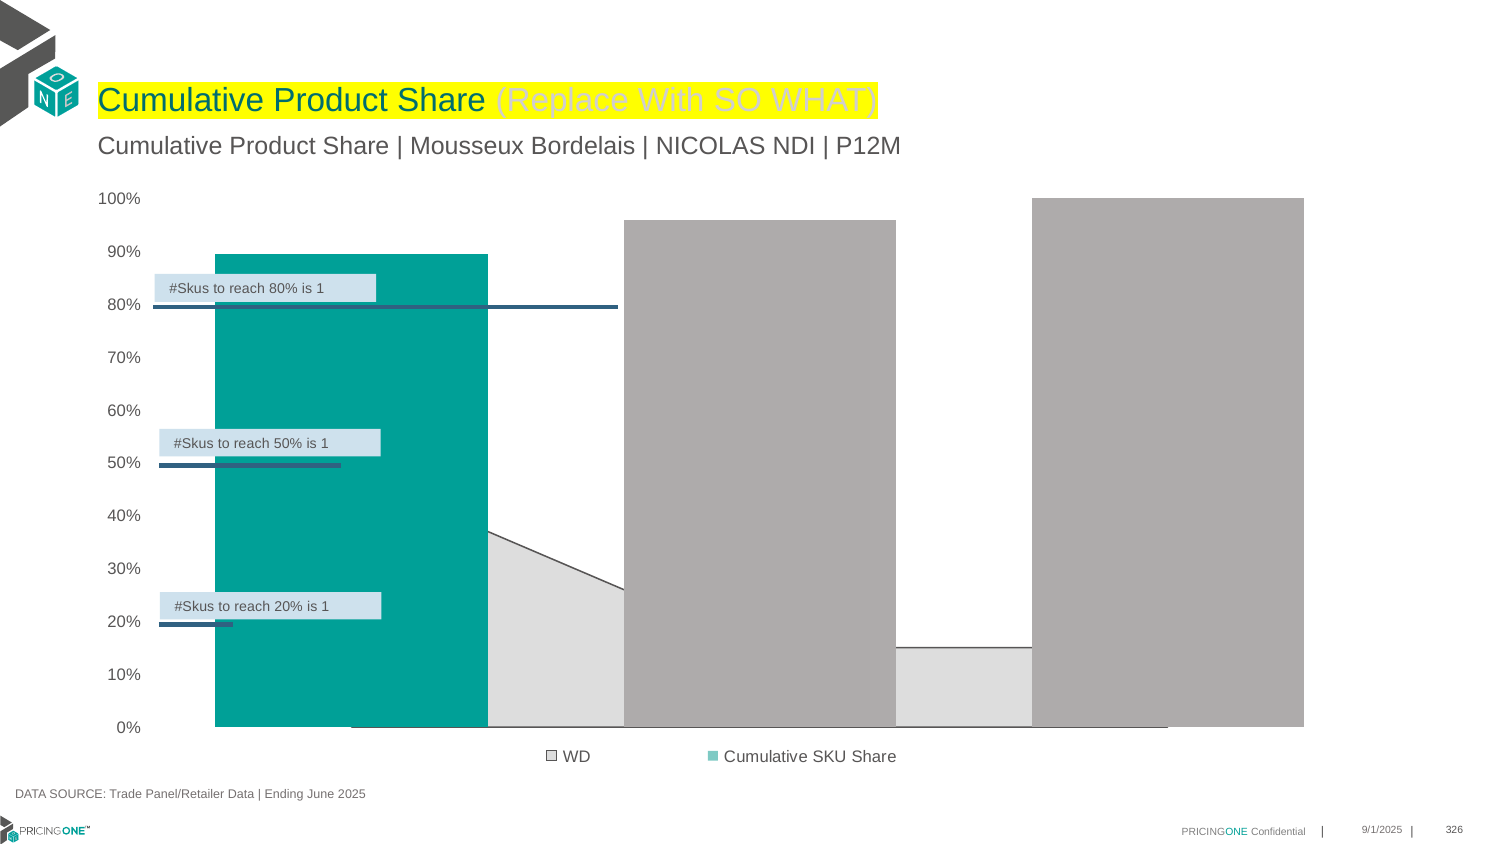

# Cumulative Product Share (Replace With SO WHAT)
Cumulative Product Share | Mousseux Bordelais | NICOLAS NDI | P12M

### Chart

| Category | WD | Cumulative SKU Share |
|---|---|---|
| Cru La Maqu | 0.48 | 0.8951798010711554 |
| Celene | 0.15 | 0.9594491201224178 |
| Celene | 0.15 | 1.0 |
#Skus to reach 80% is 1
#Skus to reach 50% is 1
#Skus to reach 20% is 1
DATA SOURCE: Trade Panel/Retailer Data | Ending June 2025

9/1/2025
326